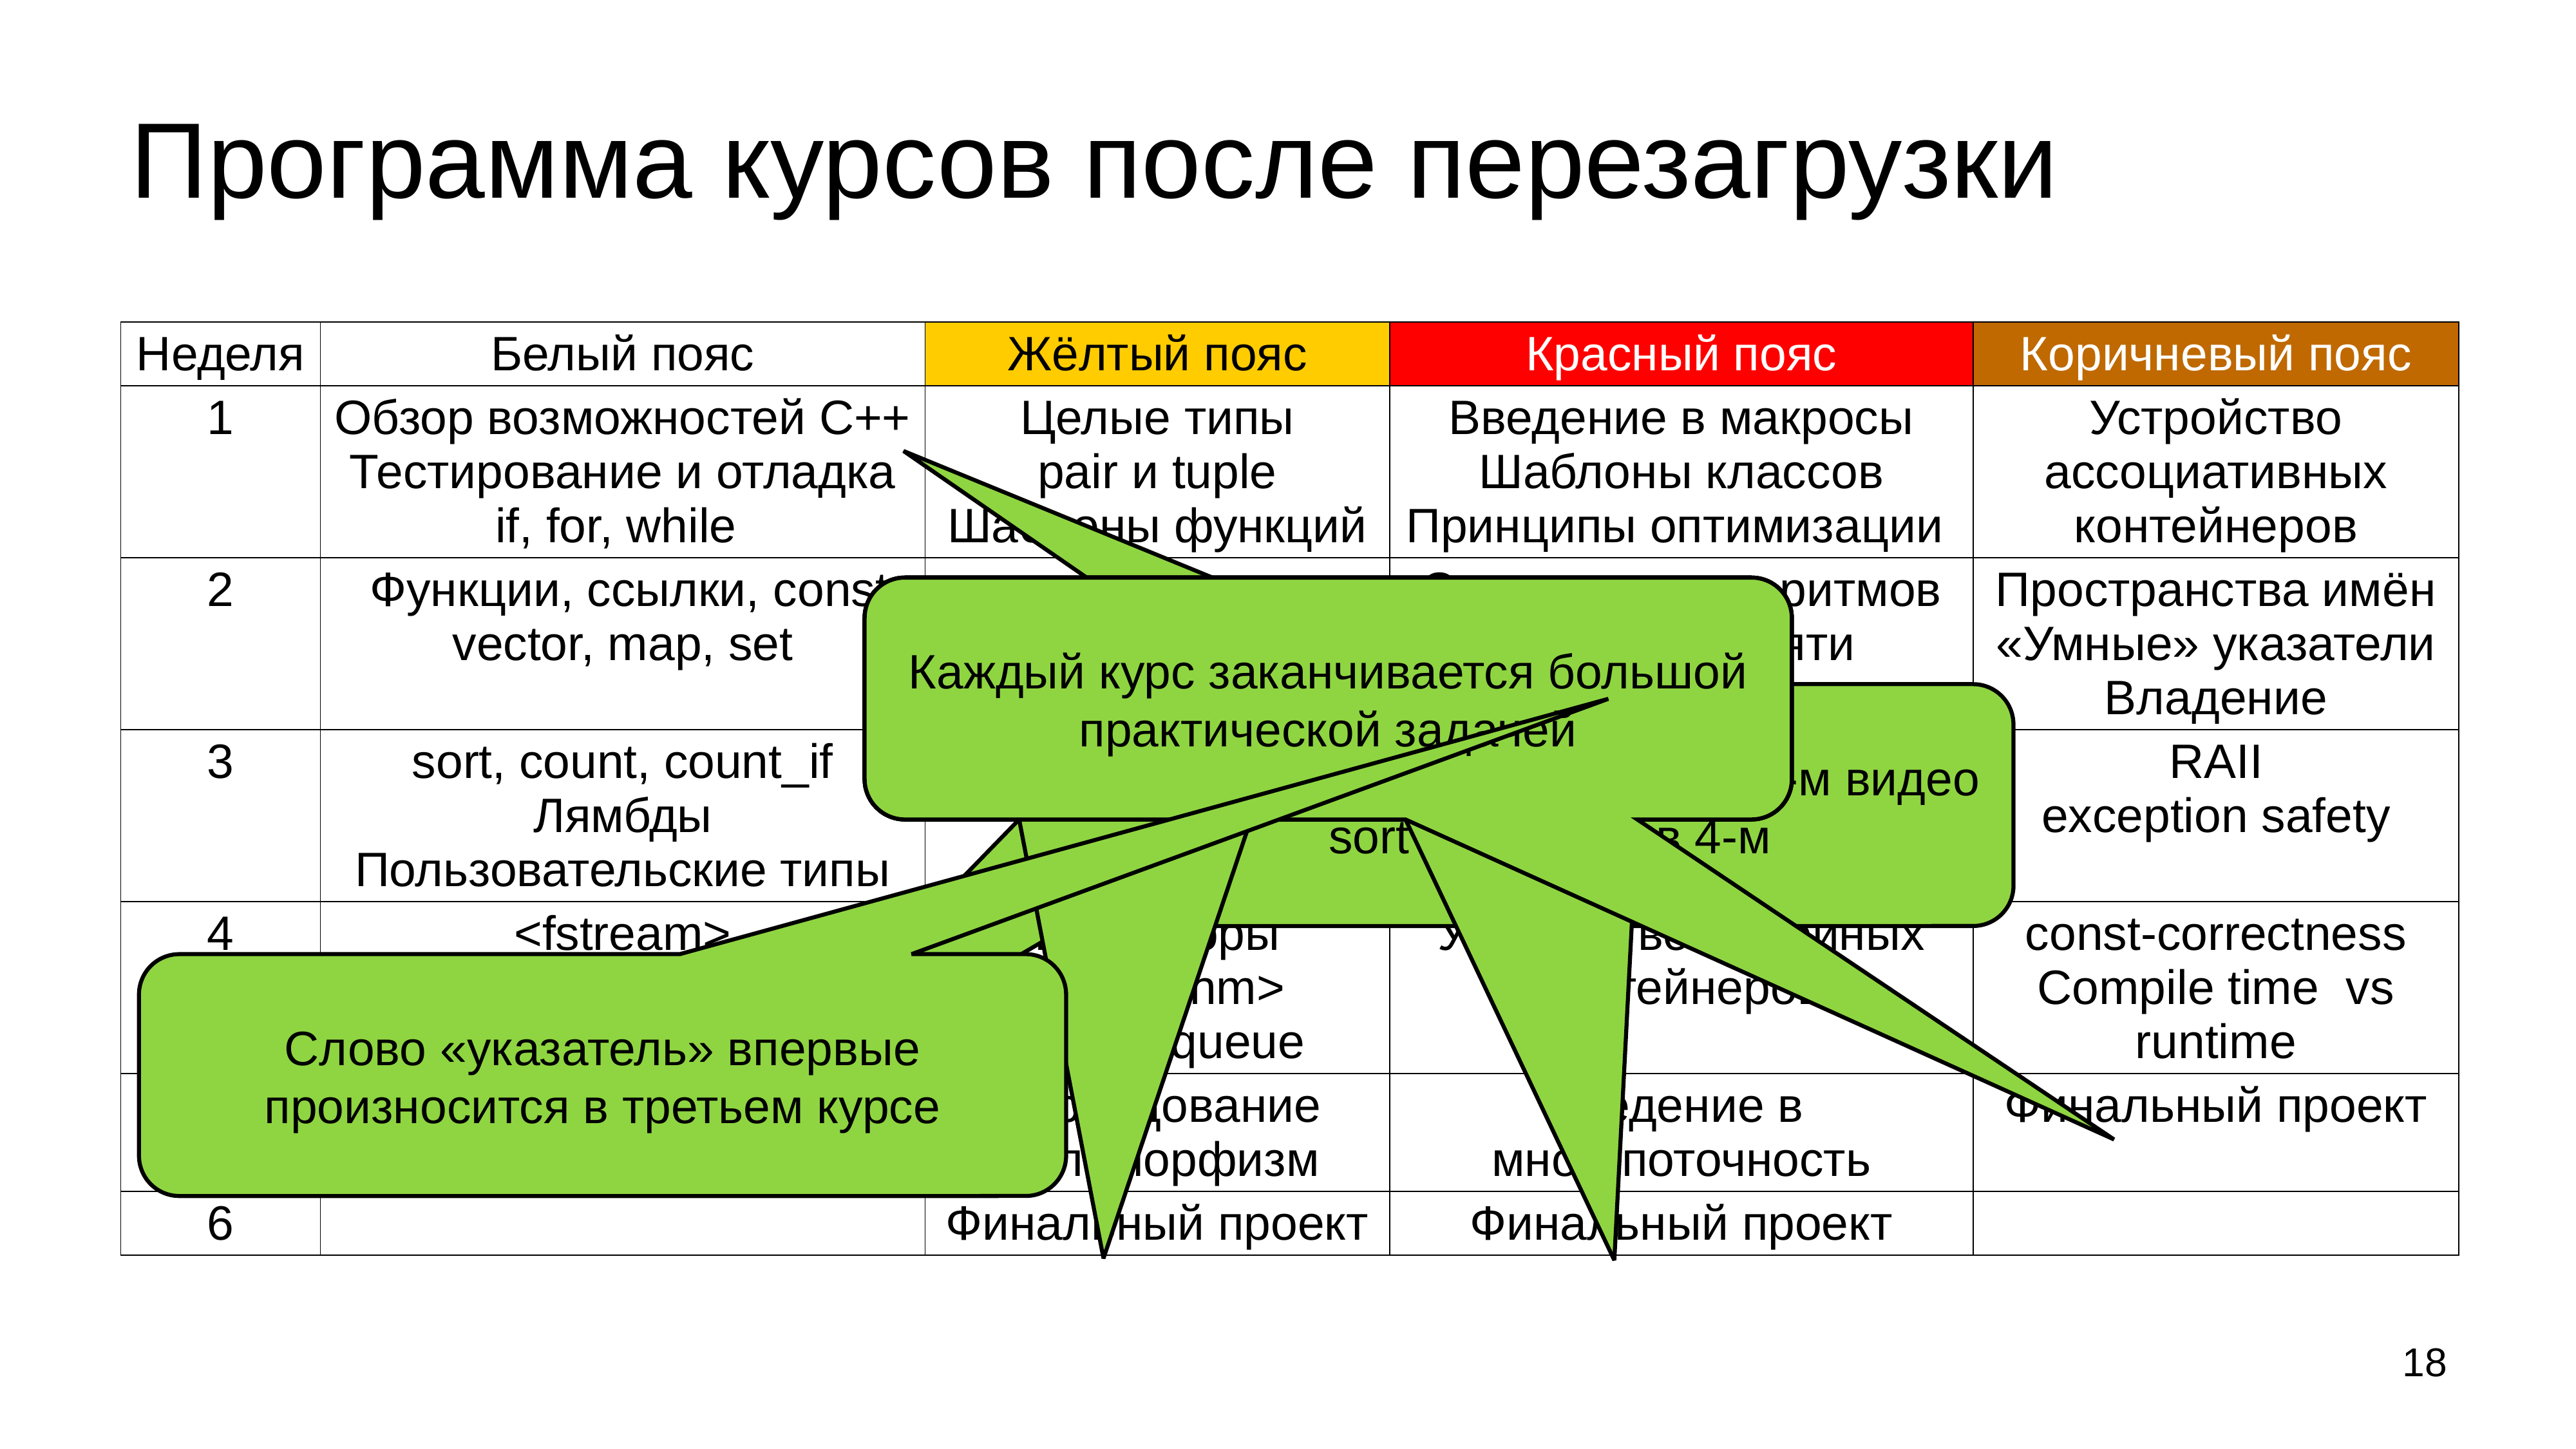

# Программа курсов после перезагрузки
| Неделя | Белый пояс | Жёлтый пояс | Красный пояс | Коричневый пояс |
| --- | --- | --- | --- | --- |
| 1 | Обзор возможностей С++ Тестирование и отладка if, for, while | Целые типы pair и tuple Шаблоны функций | Введение в макросы Шаблоны классов Принципы оптимизации | Устройство ассоциативных контейнеров |
| 2 | Функции, ссылки, const vector, map, set | Юнит-тестирование | Сложность алгоритмов Модель памяти | Пространства имён «Умные» указатели Владение |
| 3 | sort, count, count\_if Лямбды Пользовательские типы | Многофайловые проекты ODR | Move-семантика | RAII exception safety |
| 4 | <fstream> Перегрузка операторов Исключения | Итераторы <algorithm> deque, queue | Устройство линейных контейнеров | const-correctness Compile time vs runtime |
| 5 | Финальный проект | Наследование Полиморфизм | Введение в многопоточность | Финальный проект |
| 6 |  | Финальный проект | Финальный проект |  |
Каждый курс заканчивается большой практической задачей
Каждый курс заканчивается большой практической задачей
Каждый курс заканчивается большой практической задачей
Каждый курс заканчивается большой практической задачей
vector и map появляются во 2-м видео
sort и count — в 4-м
Слово «указатель» впервые произносится в третьем курсе

18